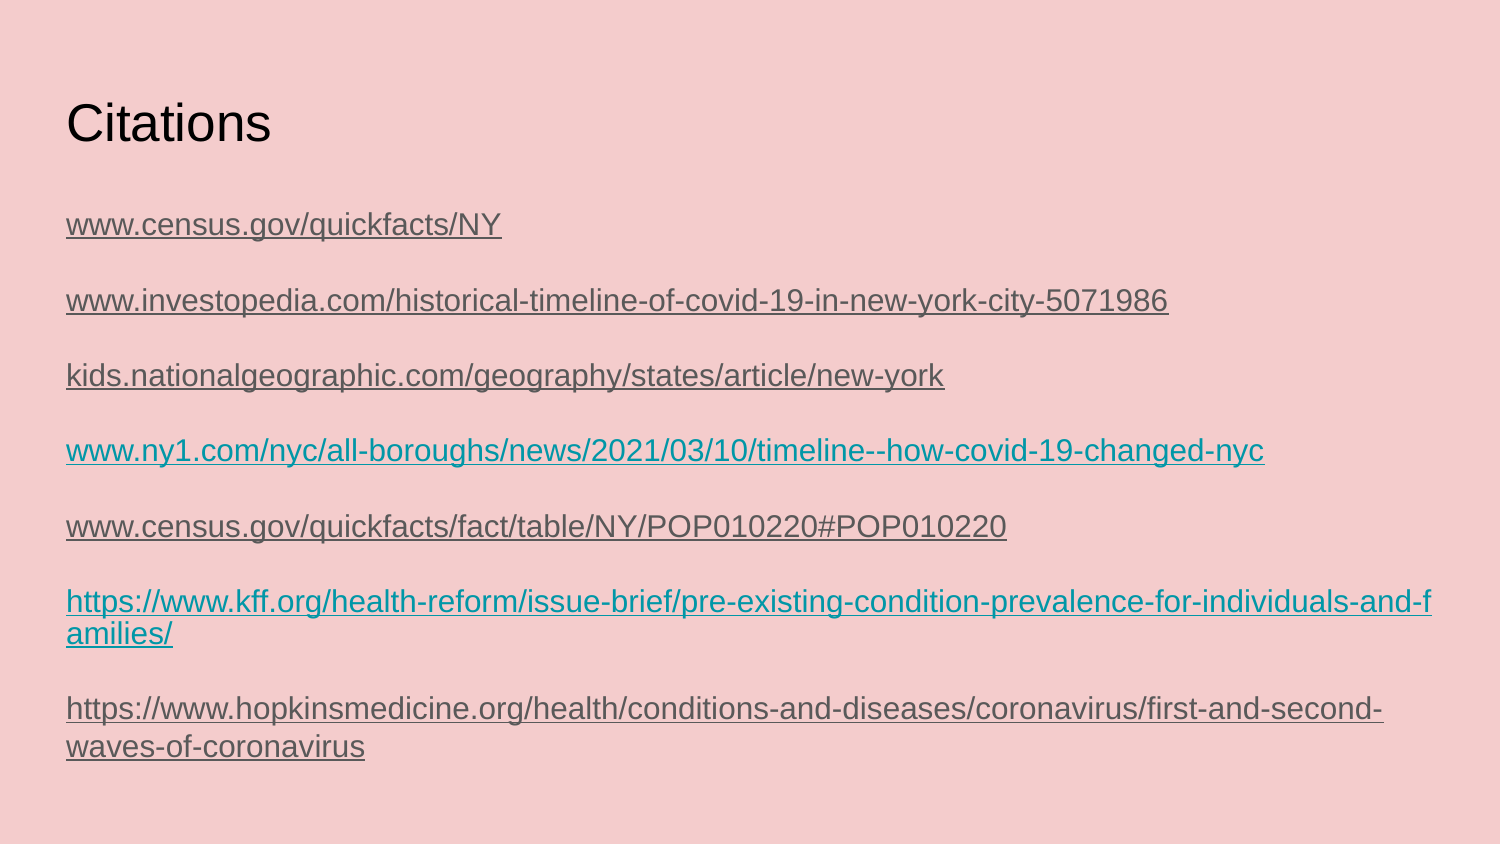

# Citations
www.census.gov/quickfacts/NY

www.investopedia.com/historical-timeline-of-covid-19-in-new-york-city-5071986

kids.nationalgeographic.com/geography/states/article/new-york

www.ny1.com/nyc/all-boroughs/news/2021/03/10/timeline--how-covid-19-changed-nyc

www.census.gov/quickfacts/fact/table/NY/POP010220#POP010220

https://www.kff.org/health-reform/issue-brief/pre-existing-condition-prevalence-for-individuals-and-families/

https://www.hopkinsmedicine.org/health/conditions-and-diseases/coronavirus/first-and-second-waves-of-coronavirus